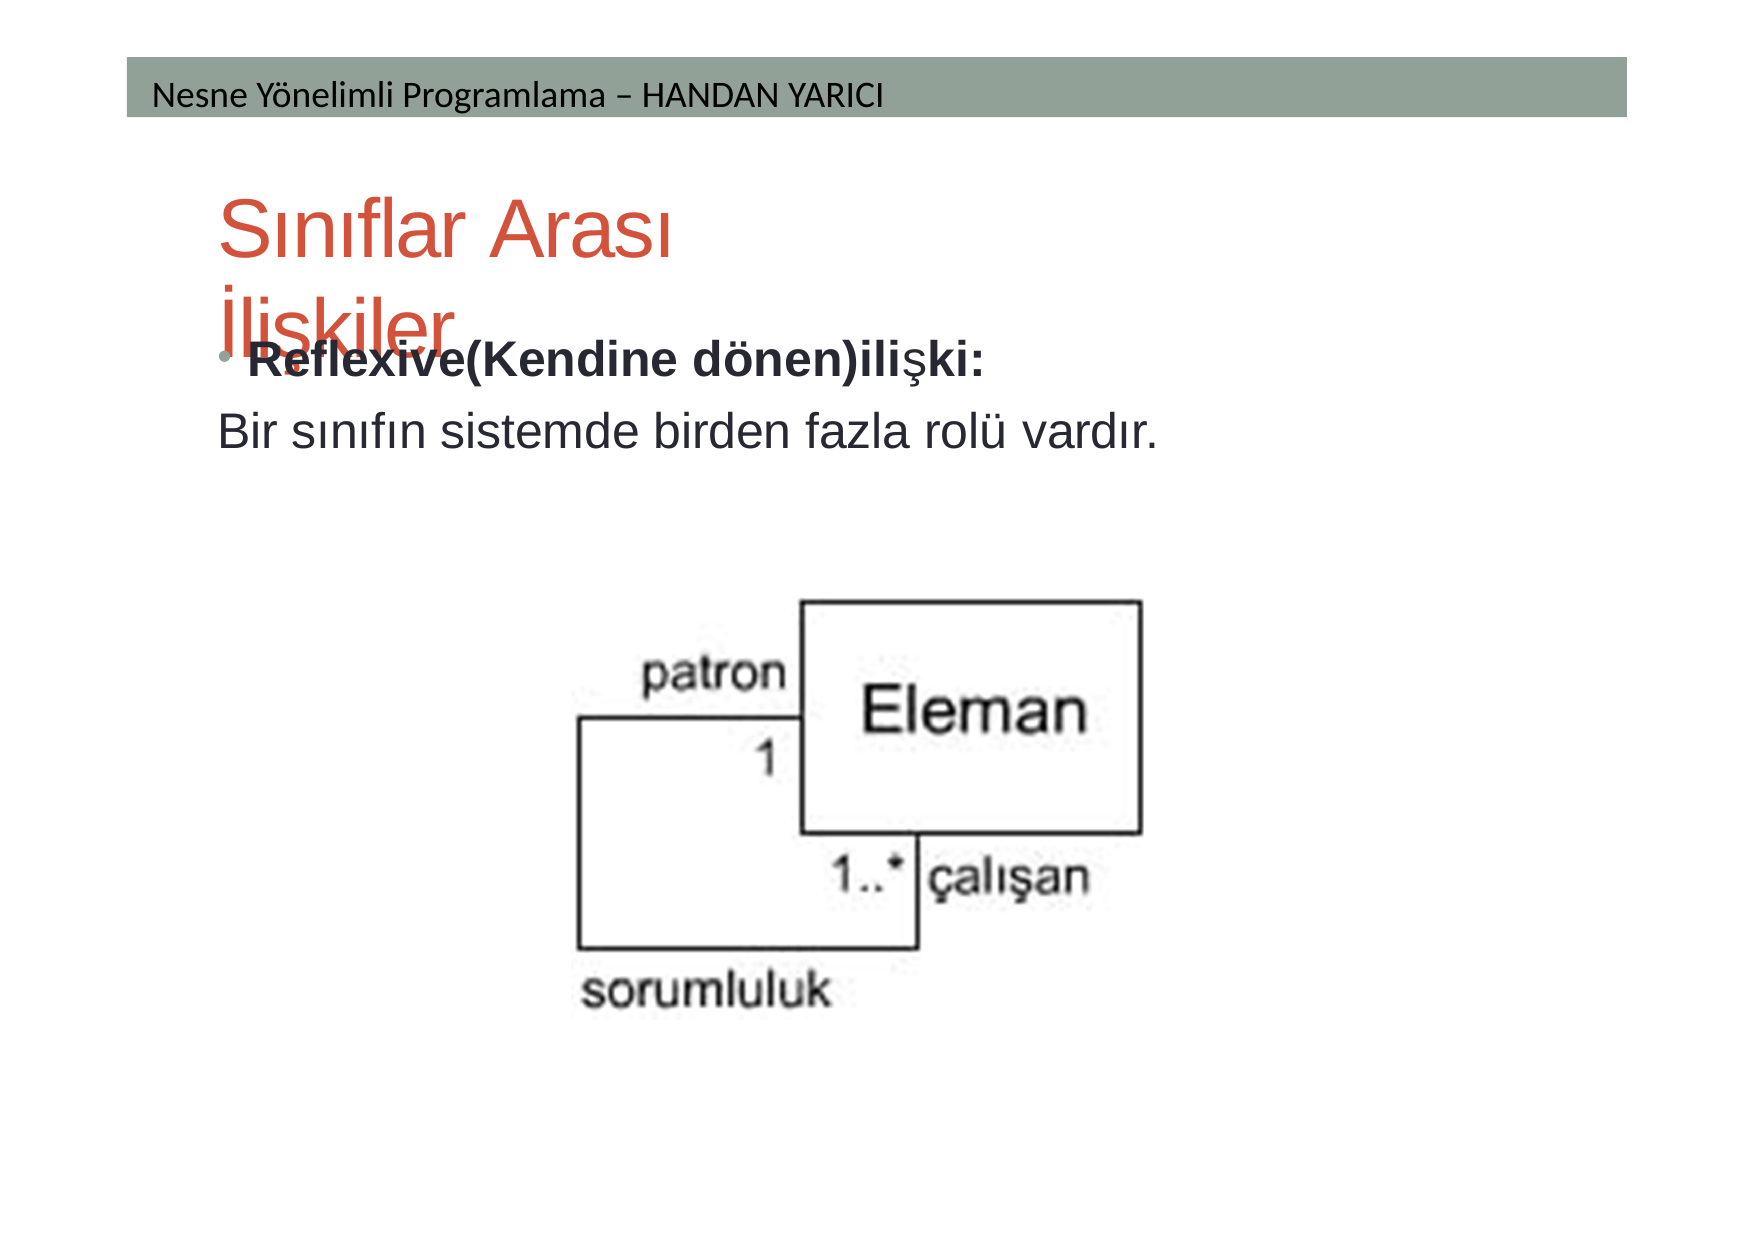

Nesne Yönelimli Programlama – HANDAN YARICI
# Sınıflar Arası İlişkiler
Reflexive(Kendine dönen)ilişki:
Bir sınıfın sistemde birden fazla rolü vardır.